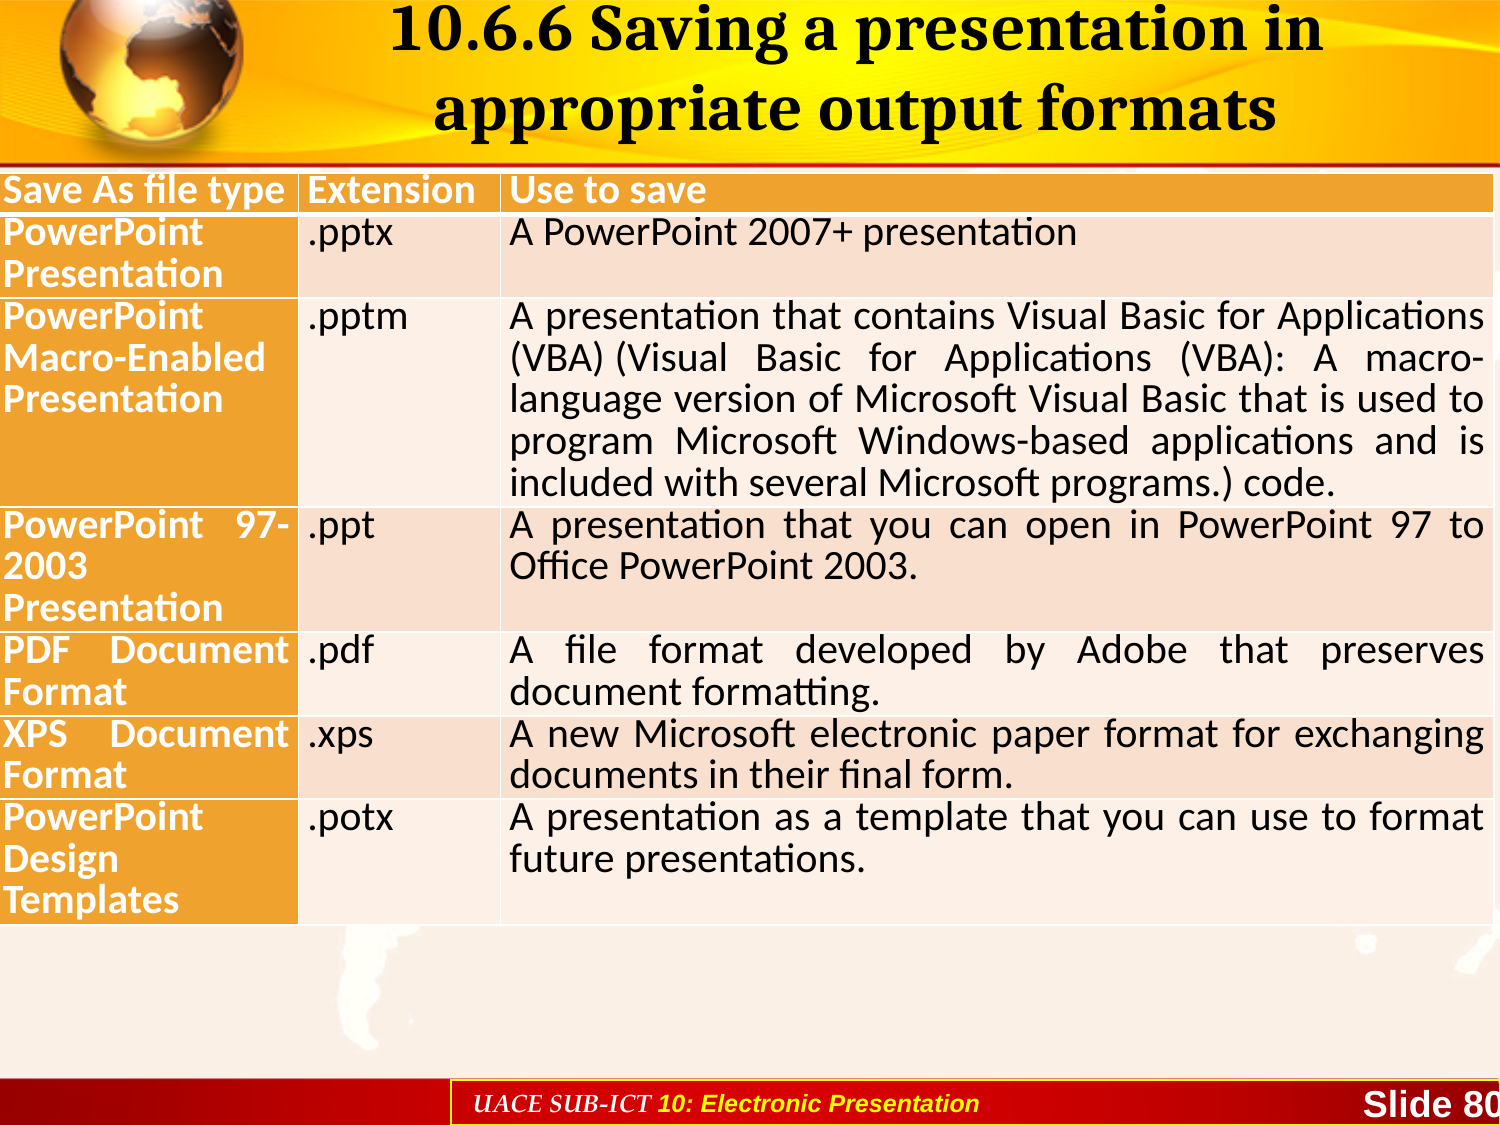

# 10.6.6 Saving a presentation in appropriate output formats
| Save As file type | Extension | Use to save |
| --- | --- | --- |
| PowerPoint Presentation | .pptx | A PowerPoint 2007+ presentation |
| PowerPoint Macro-Enabled Presentation | .pptm | A presentation that contains Visual Basic for Applications (VBA) (Visual Basic for Applications (VBA): A macro-language version of Microsoft Visual Basic that is used to program Microsoft Windows-based applications and is included with several Microsoft programs.) code. |
| PowerPoint 97-2003 Presentation | .ppt | A presentation that you can open in PowerPoint 97 to Office PowerPoint 2003. |
| PDF Document Format | .pdf | A file format developed by Adobe that preserves document formatting. |
| XPS Document Format | .xps | A new Microsoft electronic paper format for exchanging documents in their final form. |
| PowerPoint Design Templates | .potx | A presentation as a template that you can use to format future presentations. |